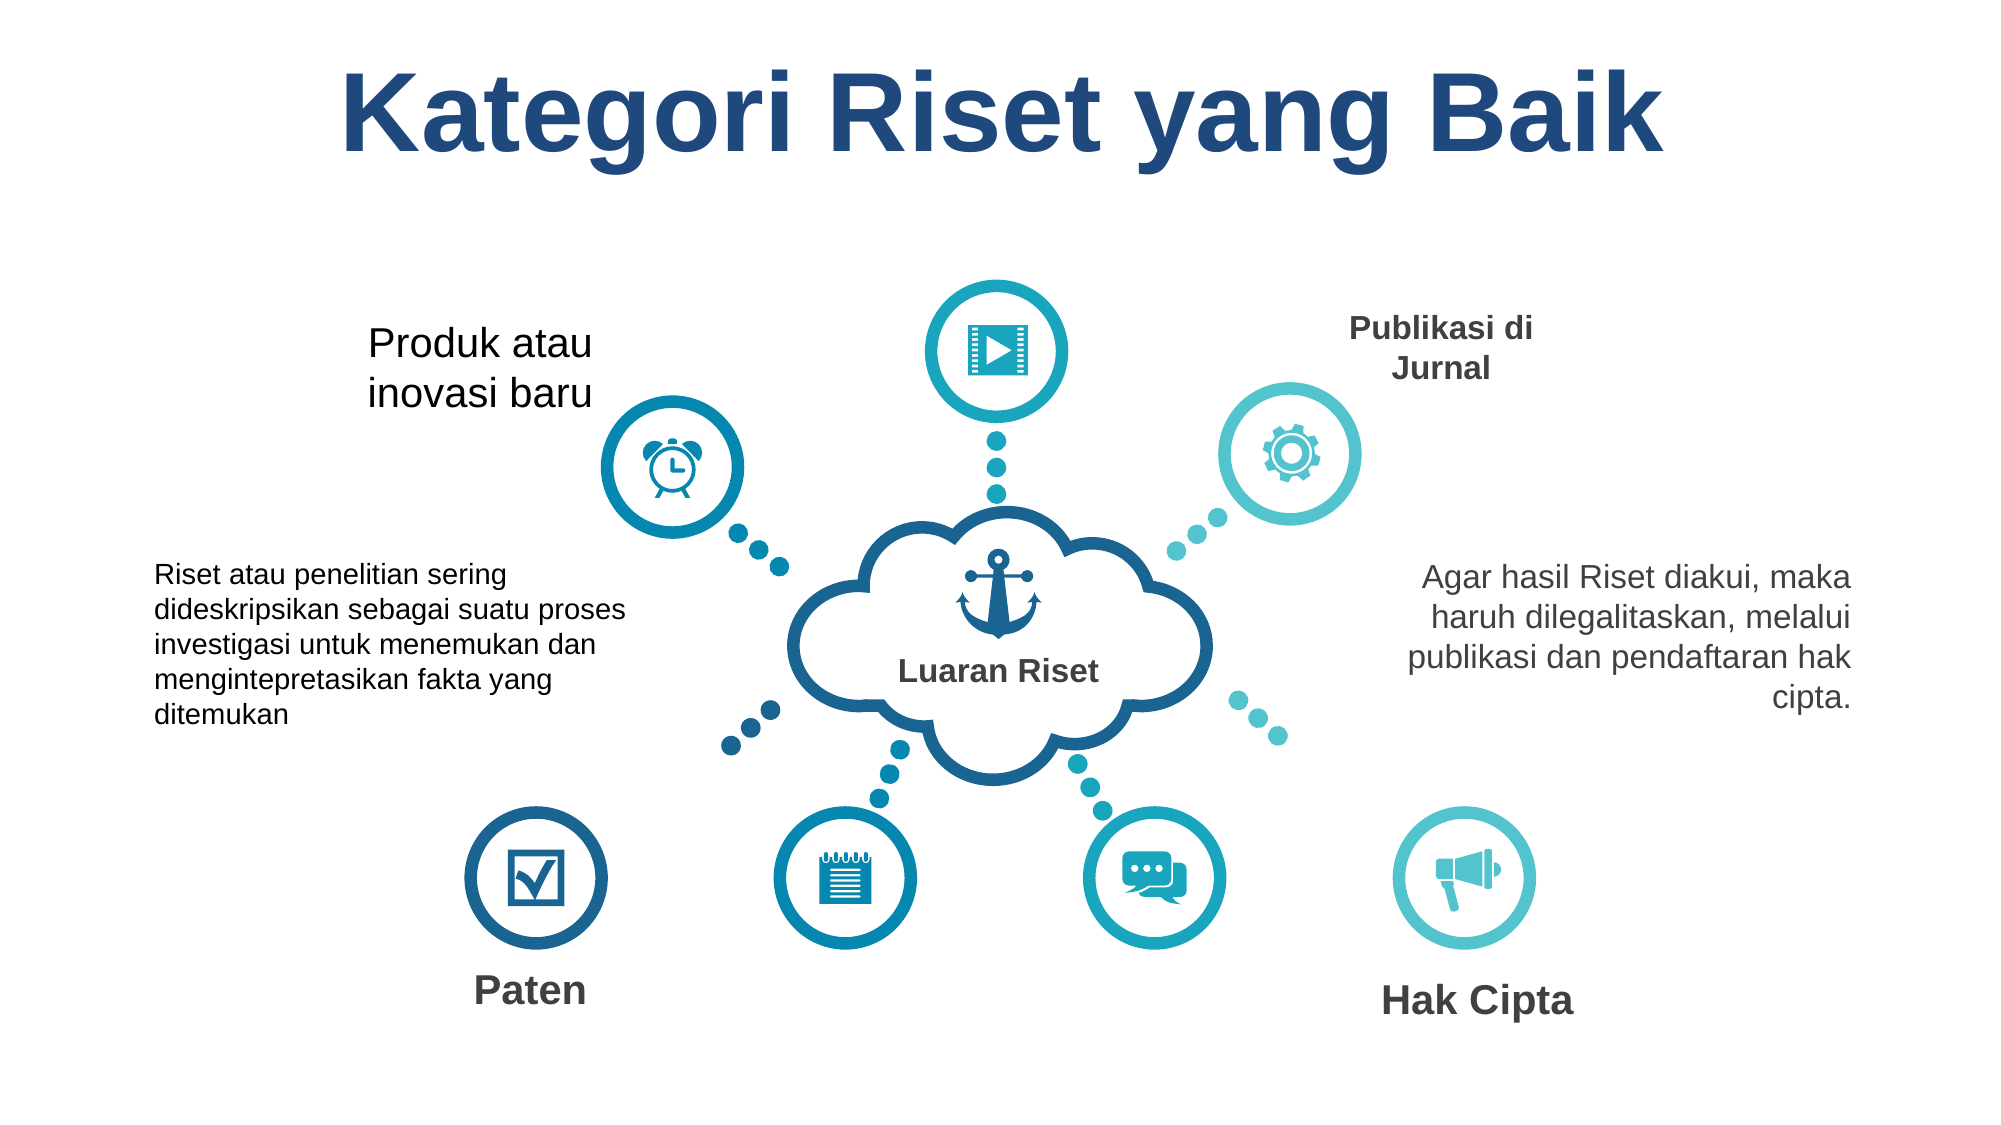

Kategori Riset yang Baik

Publikasi di Jurnal
Produk atau inovasi baru

Riset atau penelitian sering dideskripsikan sebagai suatu proses investigasi untuk menemukan dan mengintepretasikan fakta yang ditemukan
Agar hasil Riset diakui, maka haruh dilegalitaskan, melalui publikasi dan pendaftaran hak cipta.

Luaran Riset

Paten
Hak Cipta